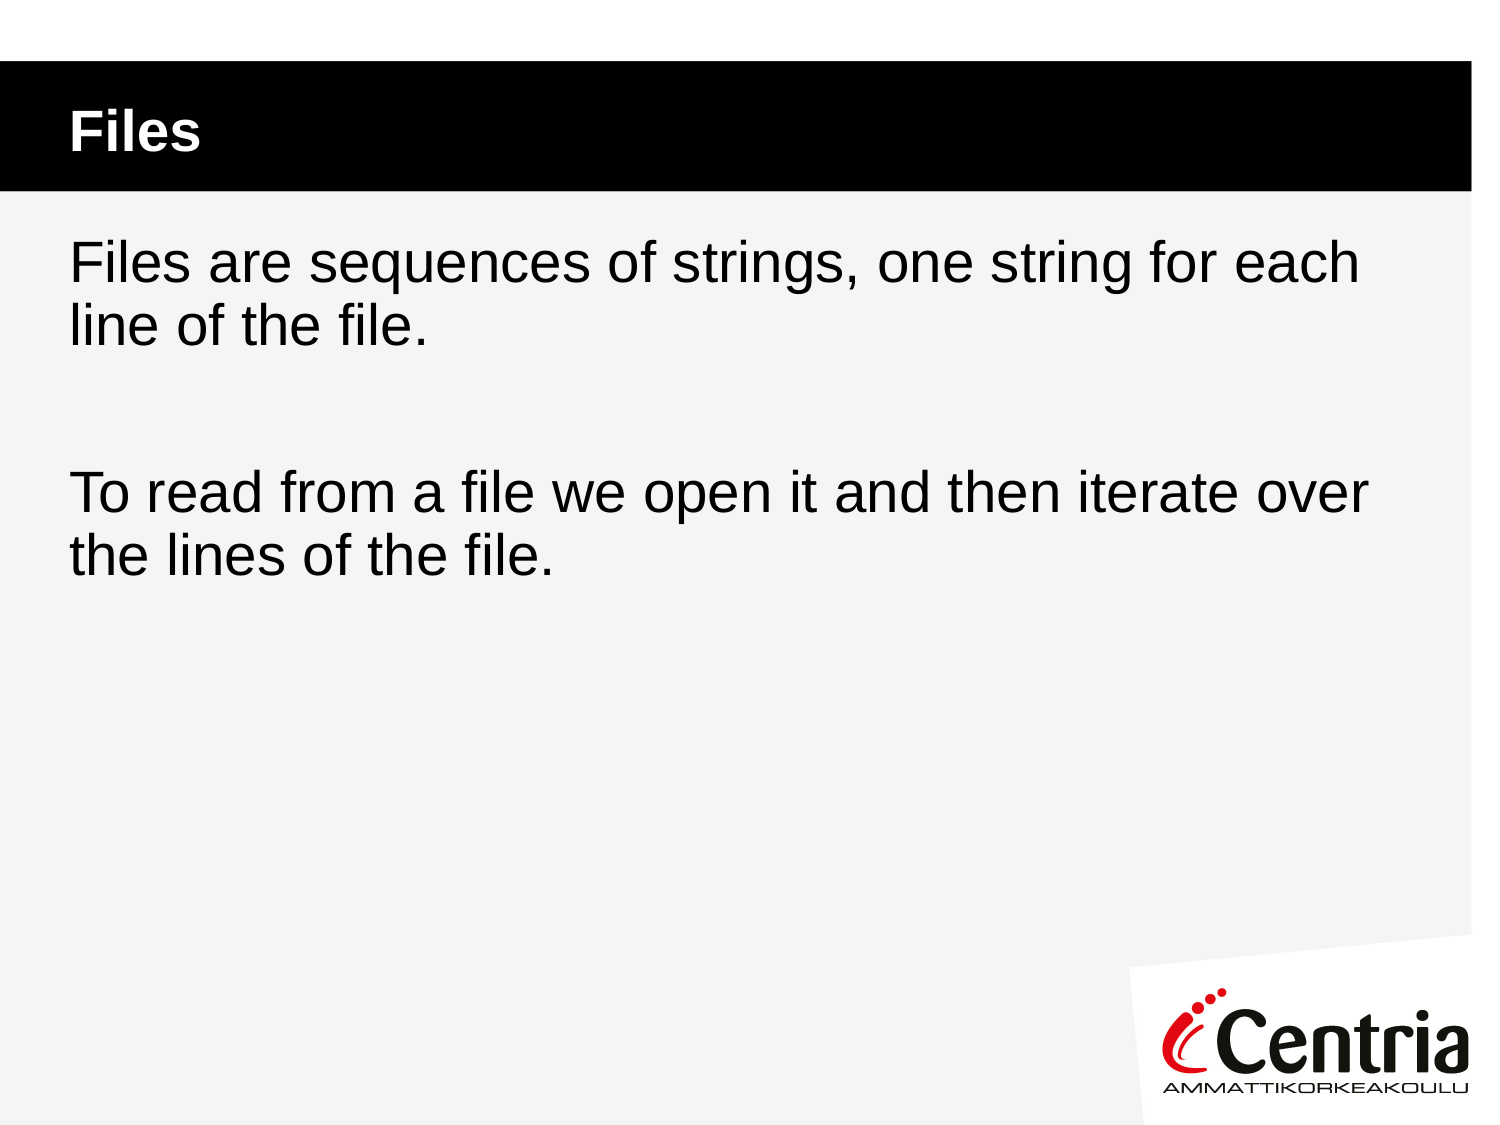

Files
Files are sequences of strings, one string for each line of the file.

To read from a file we open it and then iterate over the lines of the file.